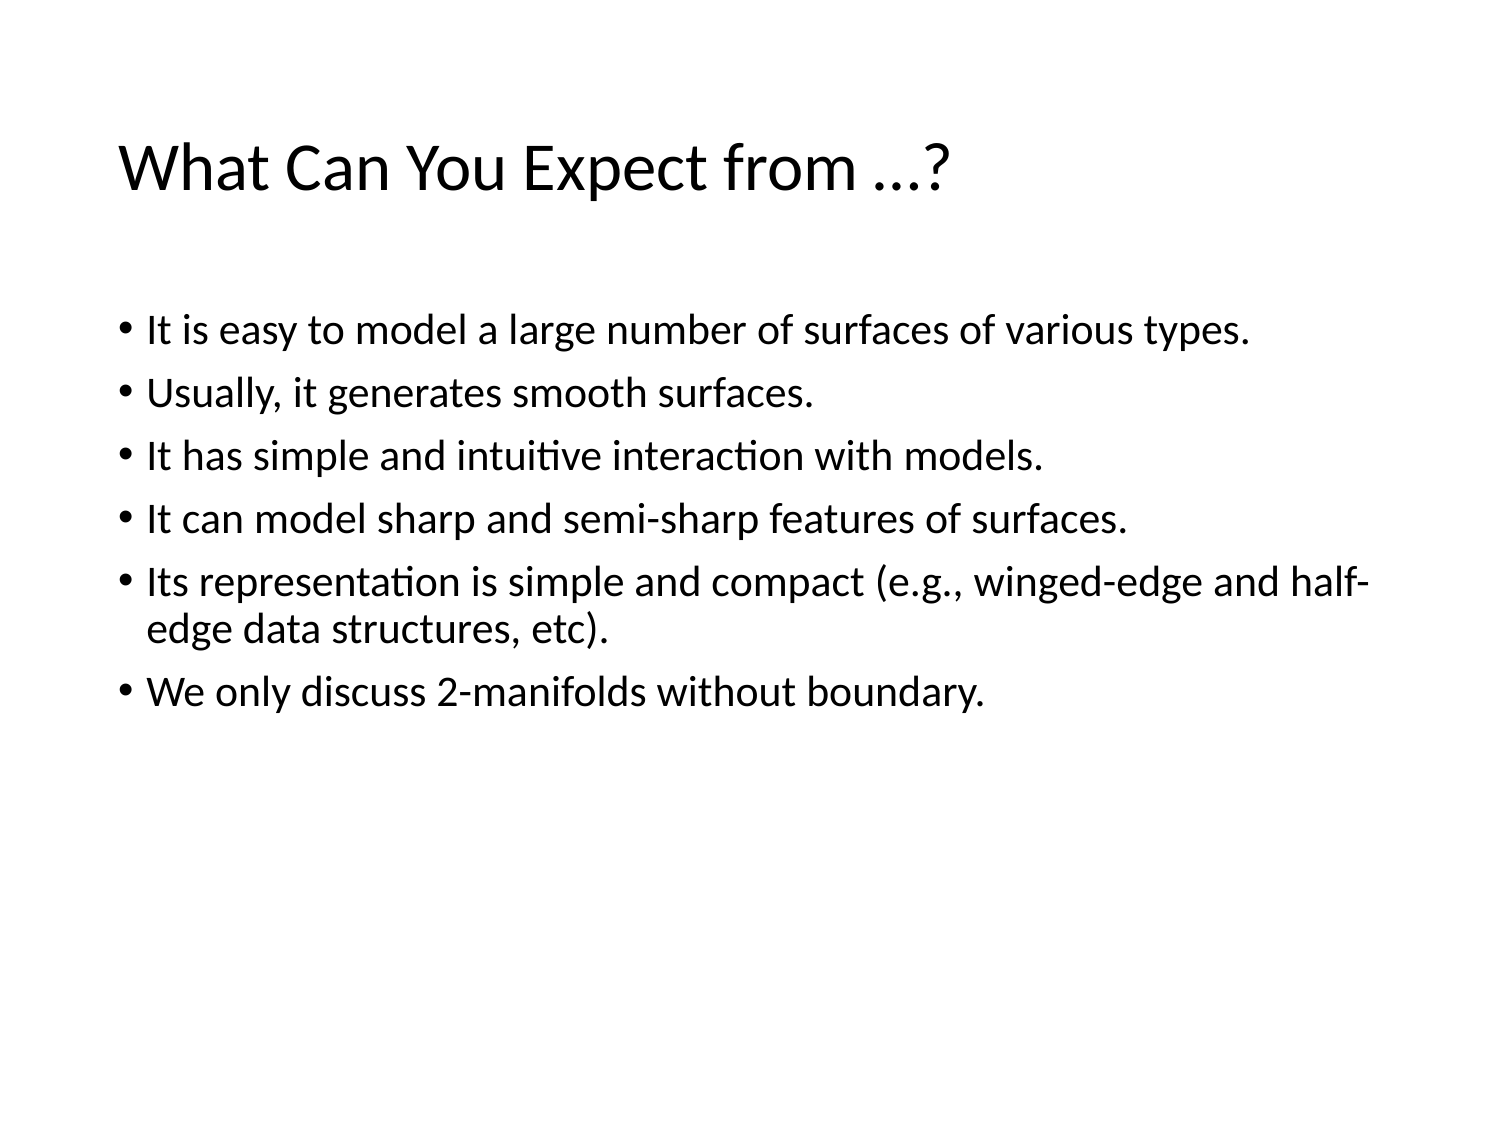

# What Can You Expect from …?
It is easy to model a large number of surfaces of various types.
Usually, it generates smooth surfaces.
It has simple and intuitive interaction with models.
It can model sharp and semi-sharp features of surfaces.
Its representation is simple and compact (e.g., winged-edge and half-edge data structures, etc).
We only discuss 2-manifolds without boundary.